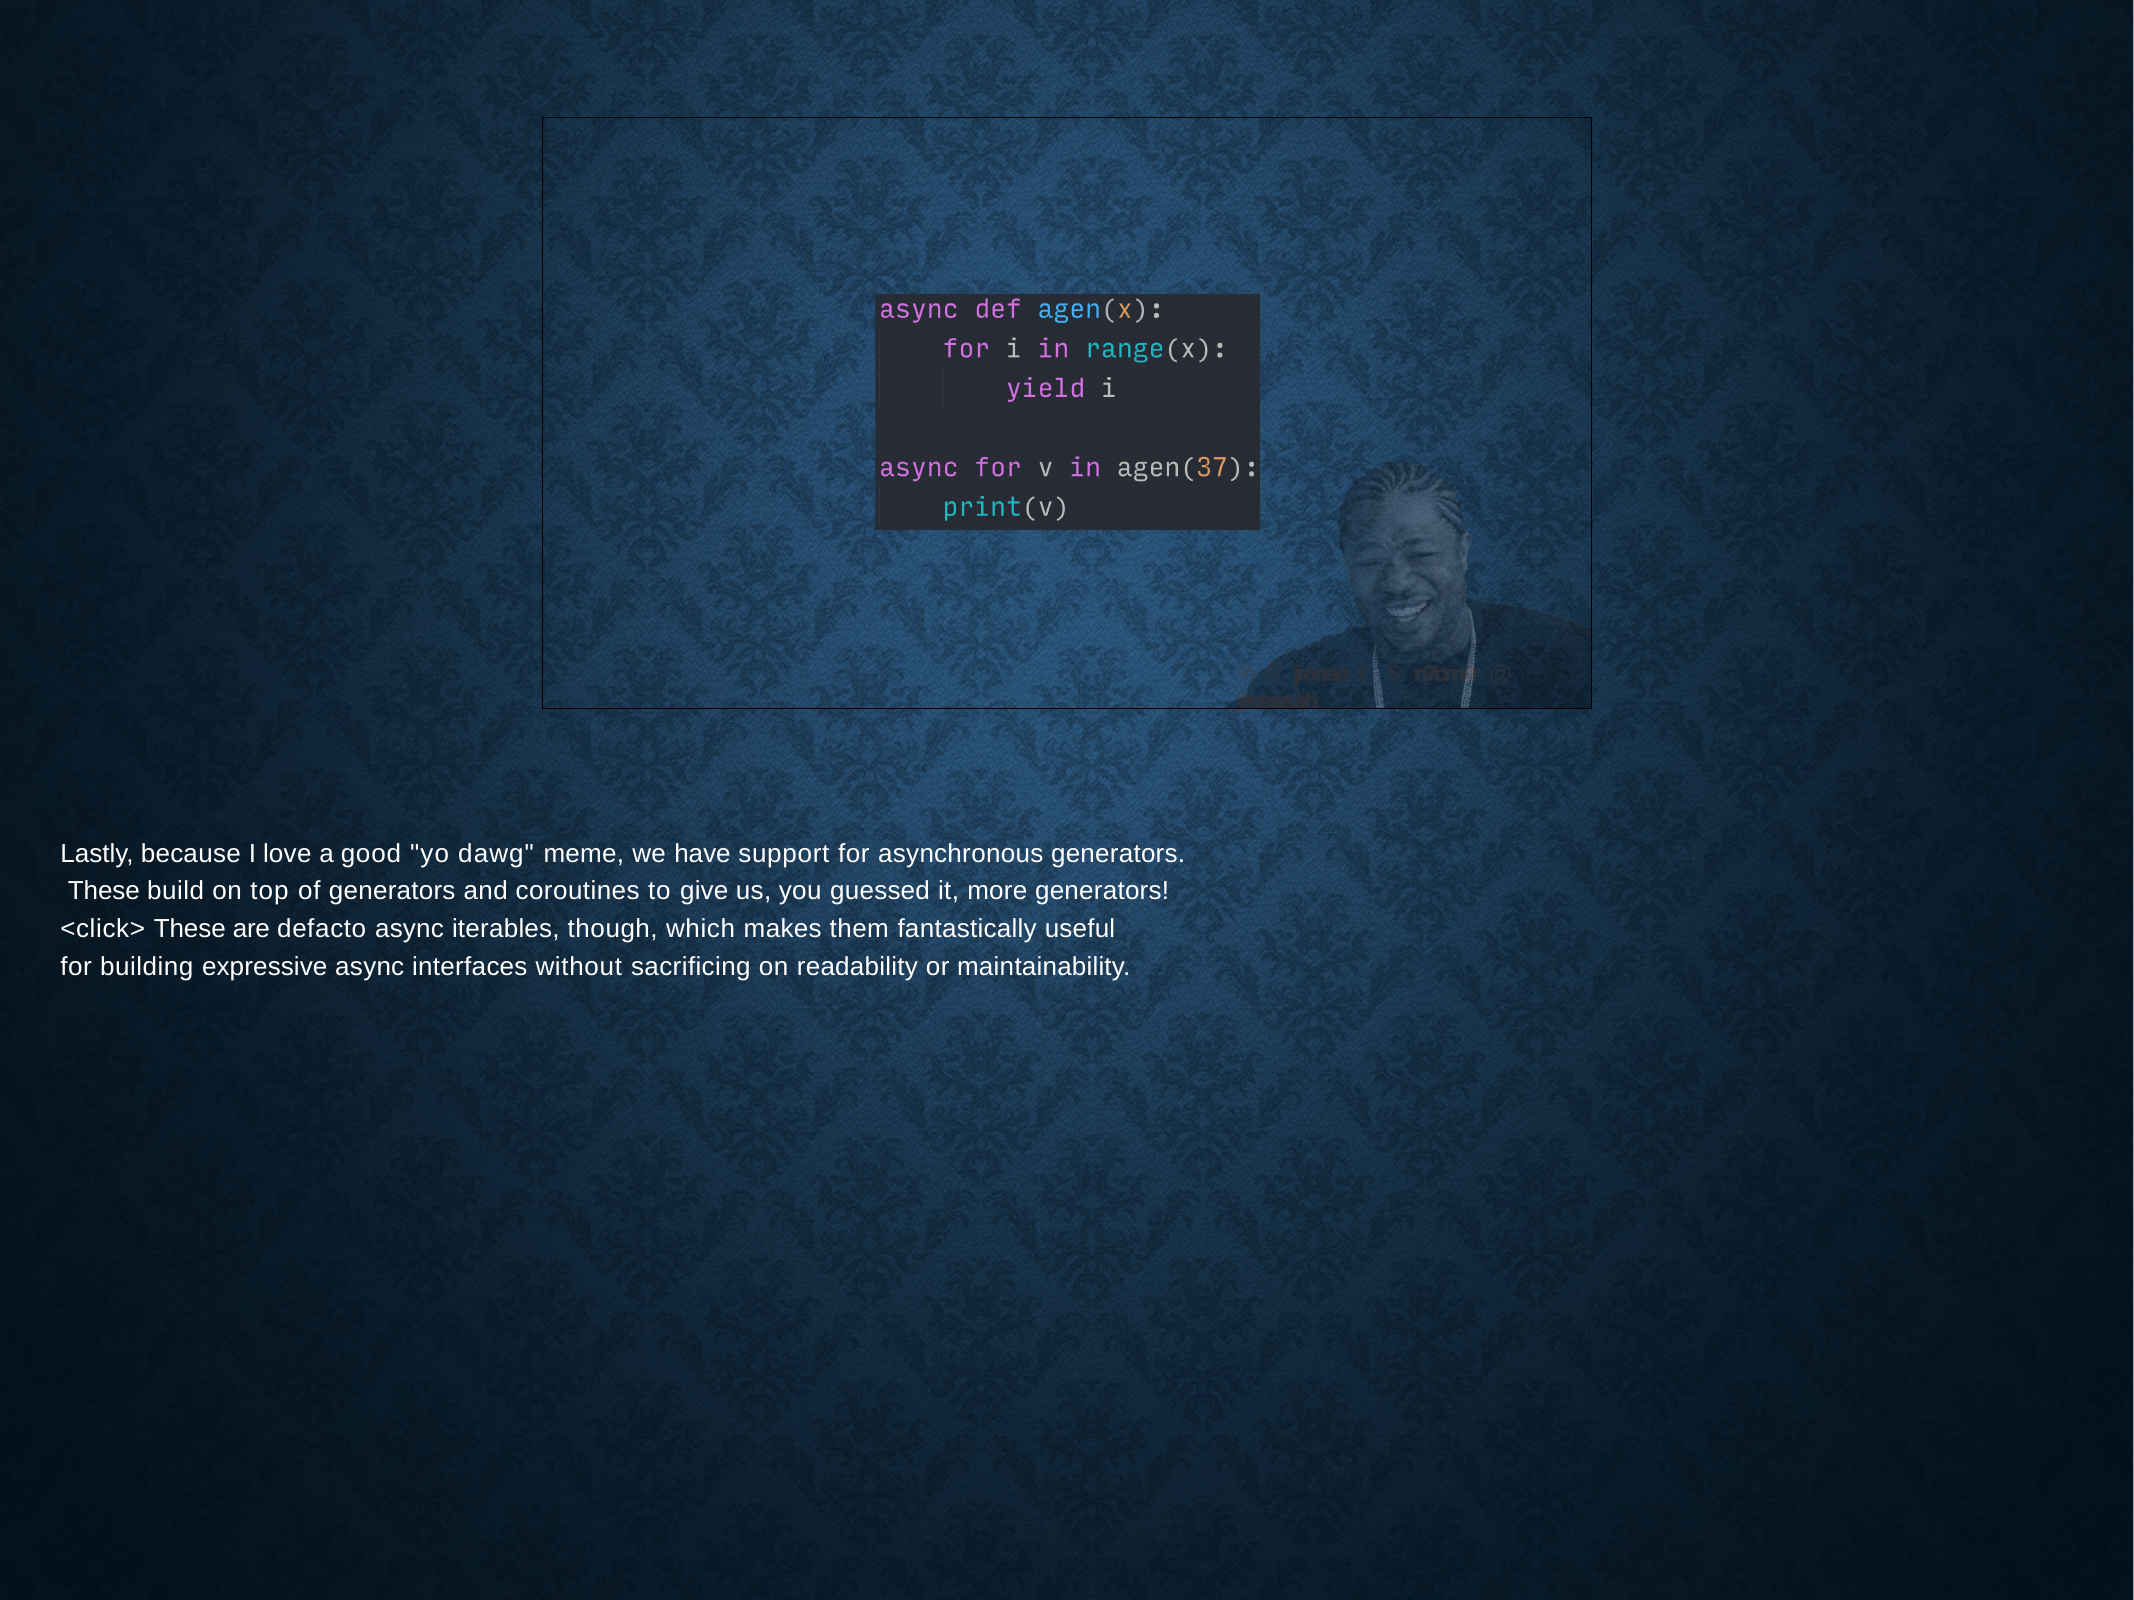

% Š jreese € $ n7cmdr @ jreese.sh
Lastly, because I love a good "yo dawg" meme, we have support for asynchronous generators.  These build on top of generators and coroutines to give us, you guessed it, more generators!
<click> These are defacto async iterables, though, which makes them fantastically useful  for building expressive async interfaces without sacrificing on readability or maintainability.